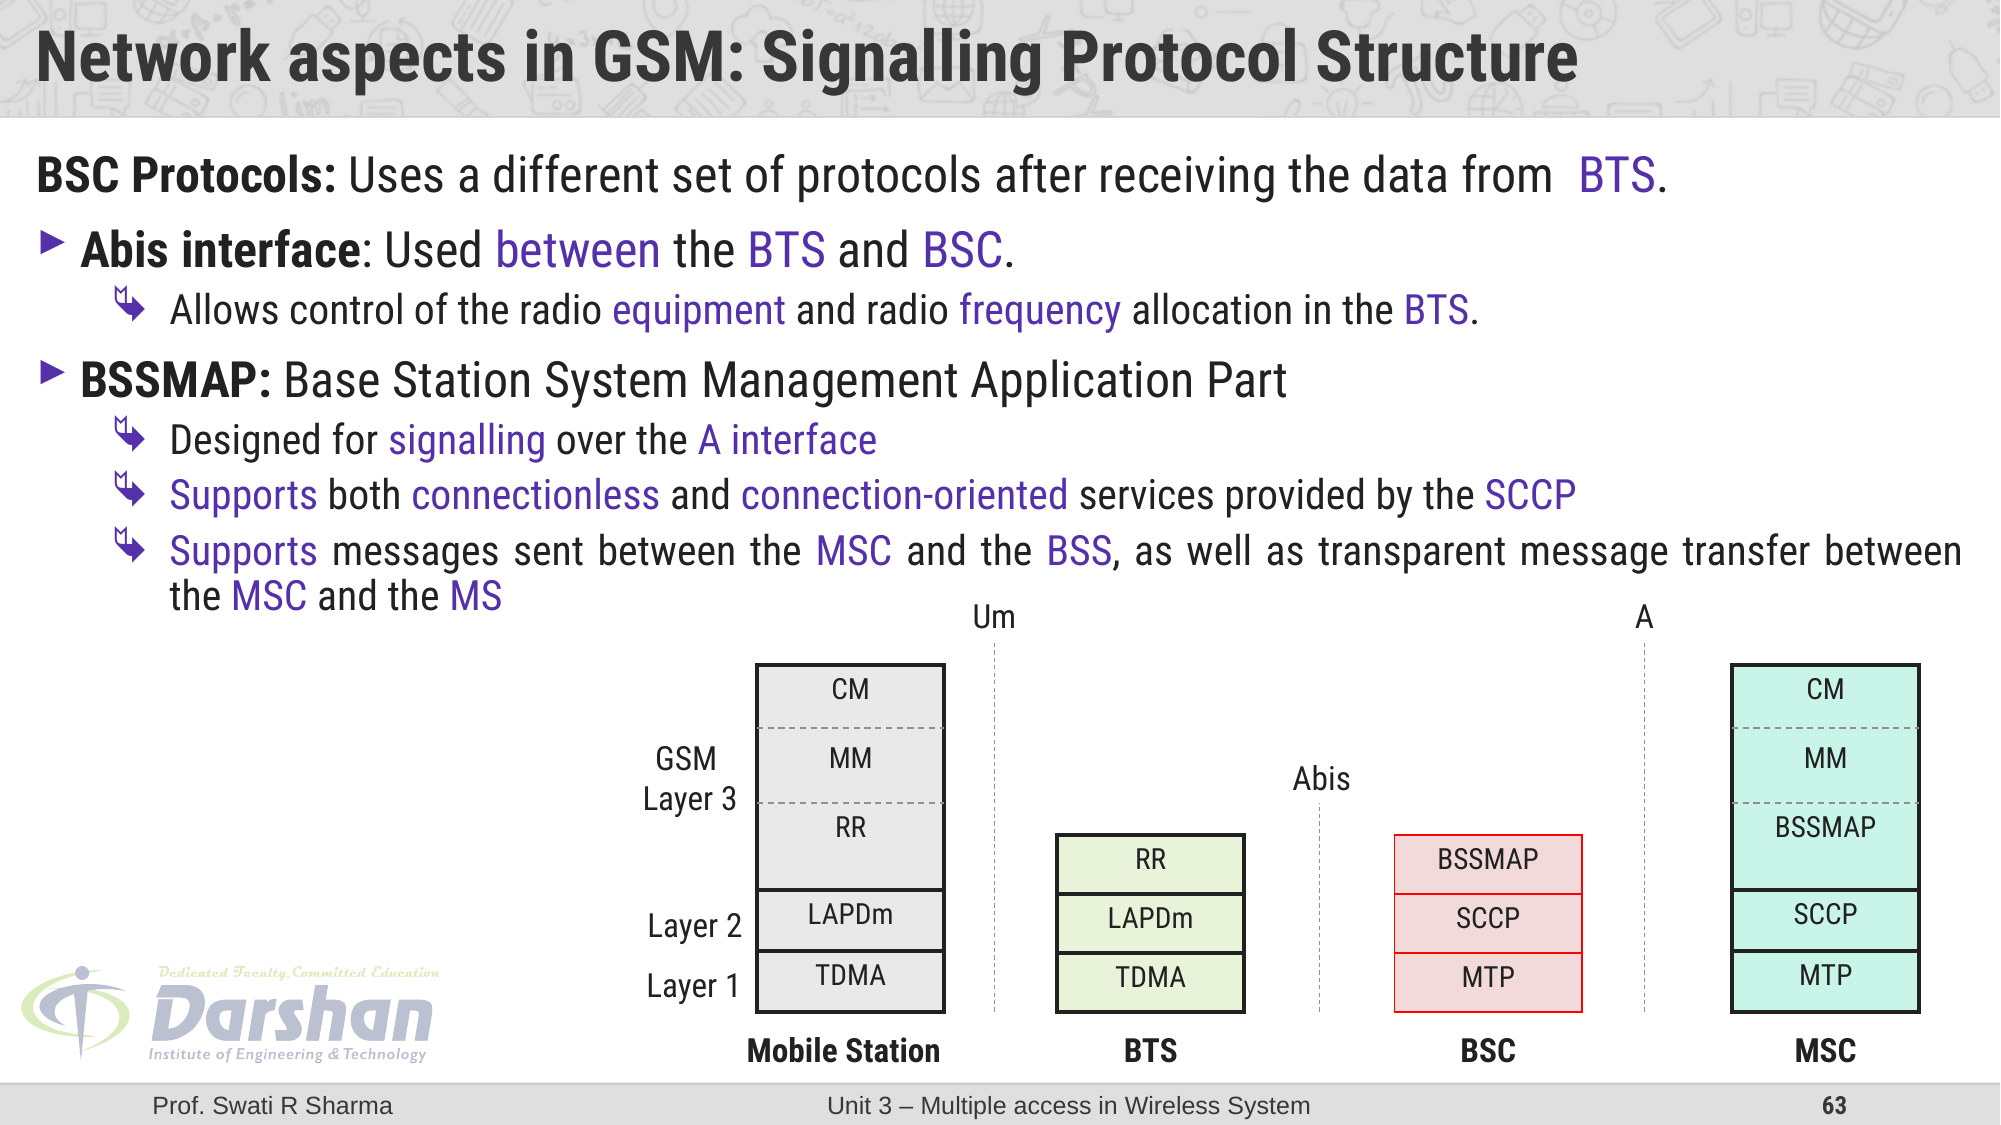

# Network aspects in GSM: Signalling Protocol Structure
BSC Protocols: Uses a different set of protocols after receiving the data from  BTS.
Abis interface: Used between the BTS and BSC.
Allows control of the radio equipment and radio frequency allocation in the BTS.
BSSMAP: Base Station System Management Application Part
Designed for signalling over the A interface
Supports both connectionless and connection-oriented services provided by the SCCP
Supports messages sent between the MSC and the BSS, as well as transparent message transfer between the MSC and the MS
Um
A
| CM MM RR |
| --- |
| LAPDm |
| TDMA |
| CM MM BSSMAP |
| --- |
| SCCP |
| MTP |
GSM
Layer 3
Abis
| RR |
| --- |
| LAPDm |
| TDMA |
| BSSMAP |
| --- |
| SCCP |
| MTP |
 Layer 2
 Layer 1
Mobile Station
BTS
BSC
MSC